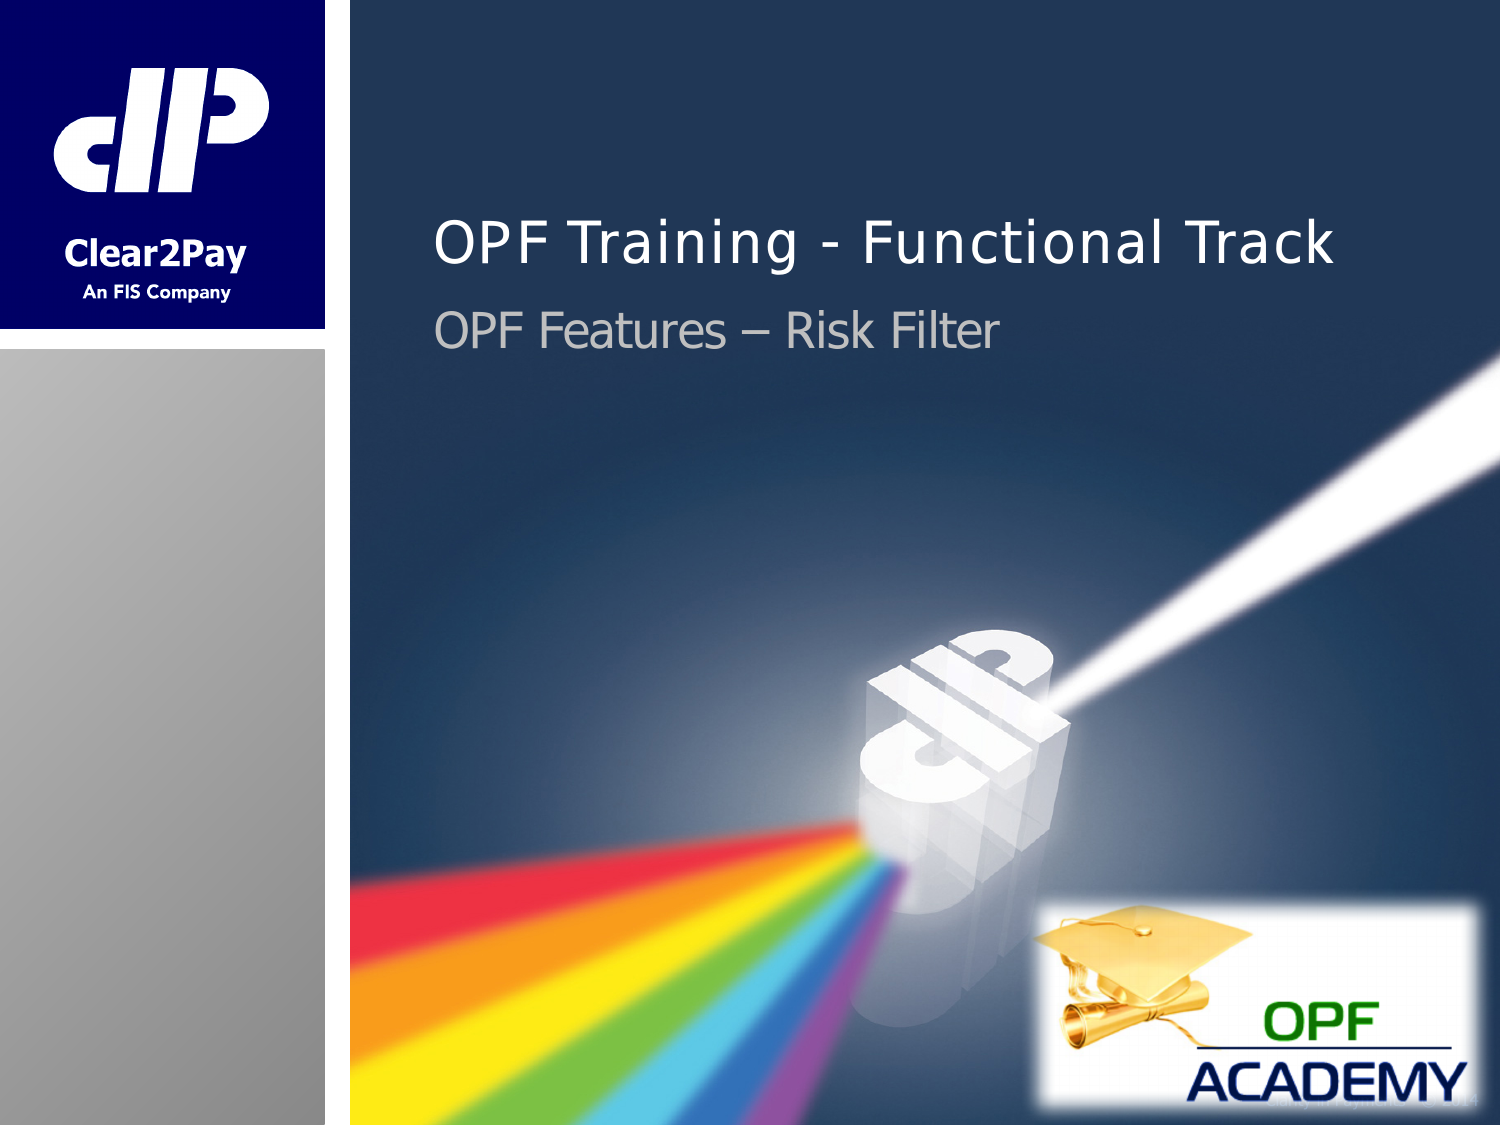

# OPF Training - Functional Track
OPF Features – Risk Filter